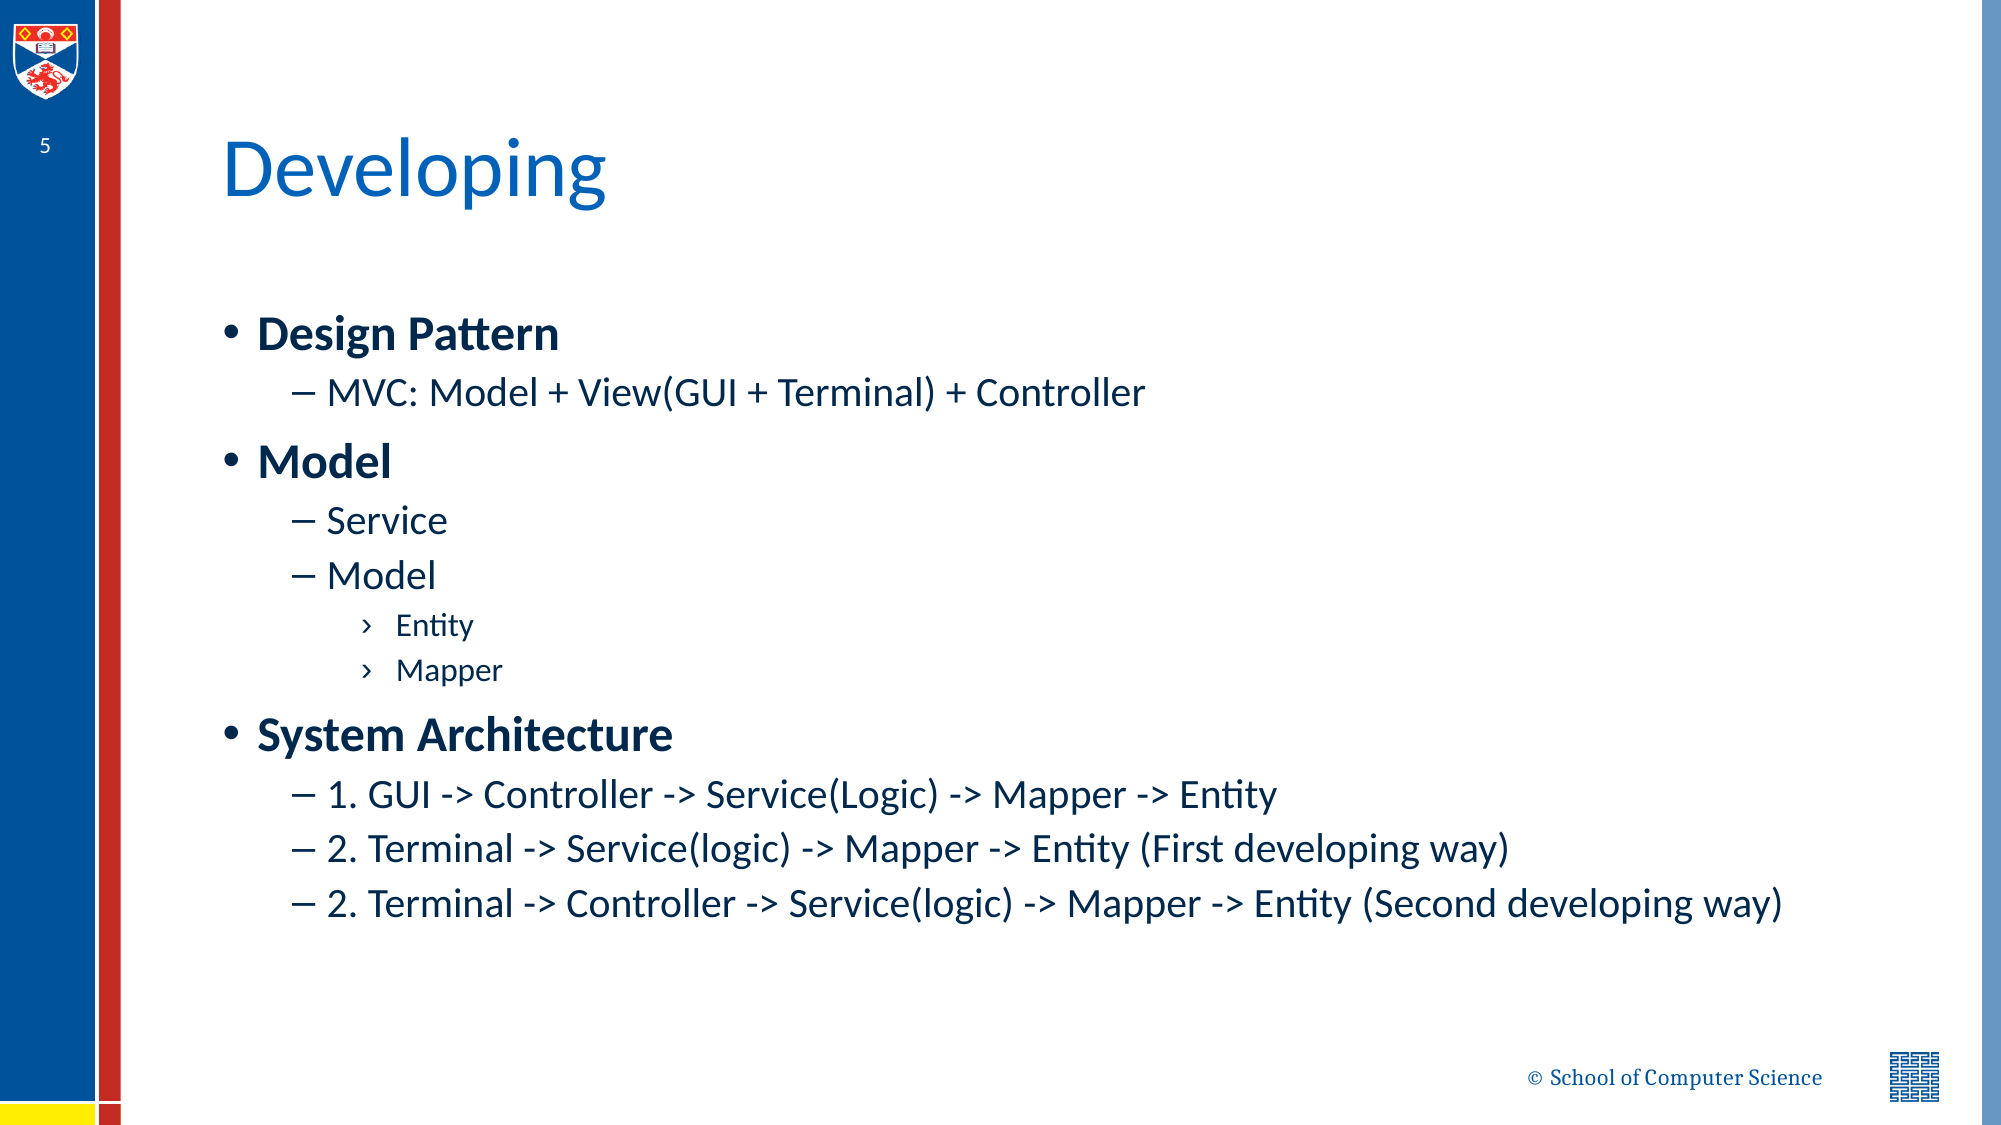

# Developing
5
Design Pattern
MVC: Model + View(GUI + Terminal) + Controller
Model
Service
Model
Entity
Mapper
System Architecture
1. GUI -> Controller -> Service(Logic) -> Mapper -> Entity
2. Terminal -> Service(logic) -> Mapper -> Entity (First developing way)
2. Terminal -> Controller -> Service(logic) -> Mapper -> Entity (Second developing way)